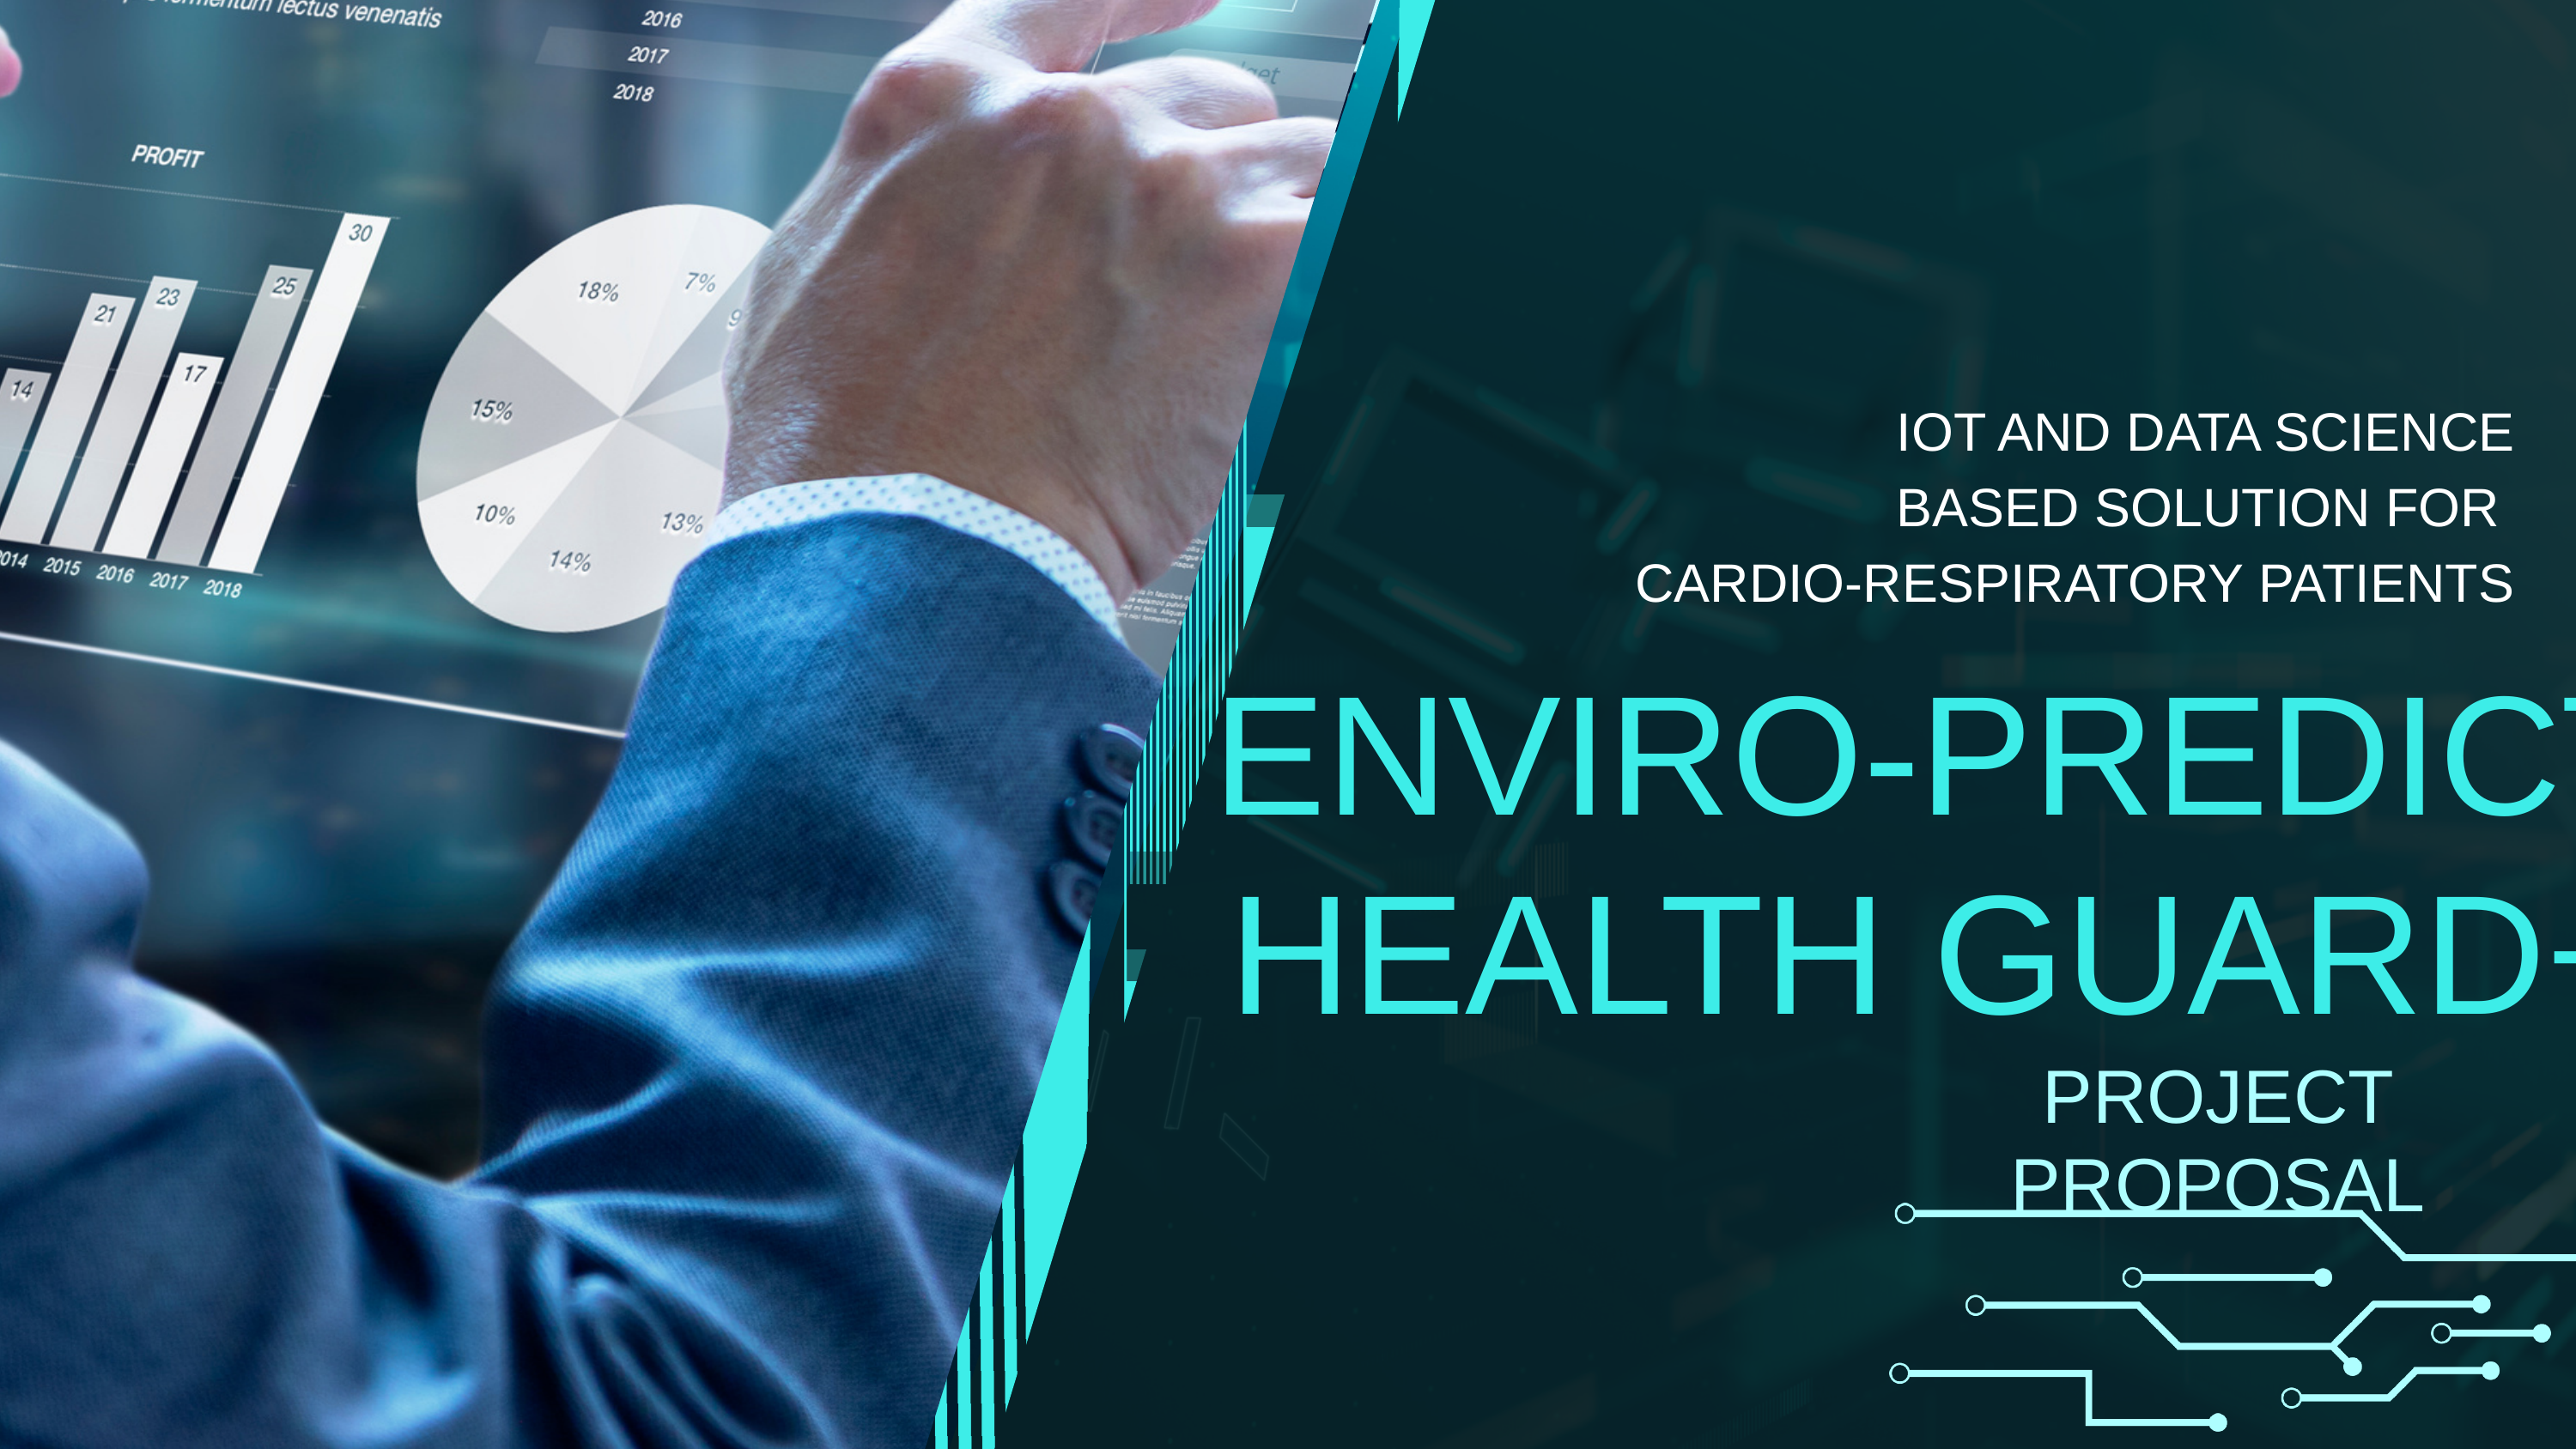

IOT AND DATA SCIENCE
 BASED SOLUTION FOR
CARDIO-RESPIRATORY PATIENTS

ENVIRO-PREDICT HEALTH GUARD+
PROJECT PROPOSAL